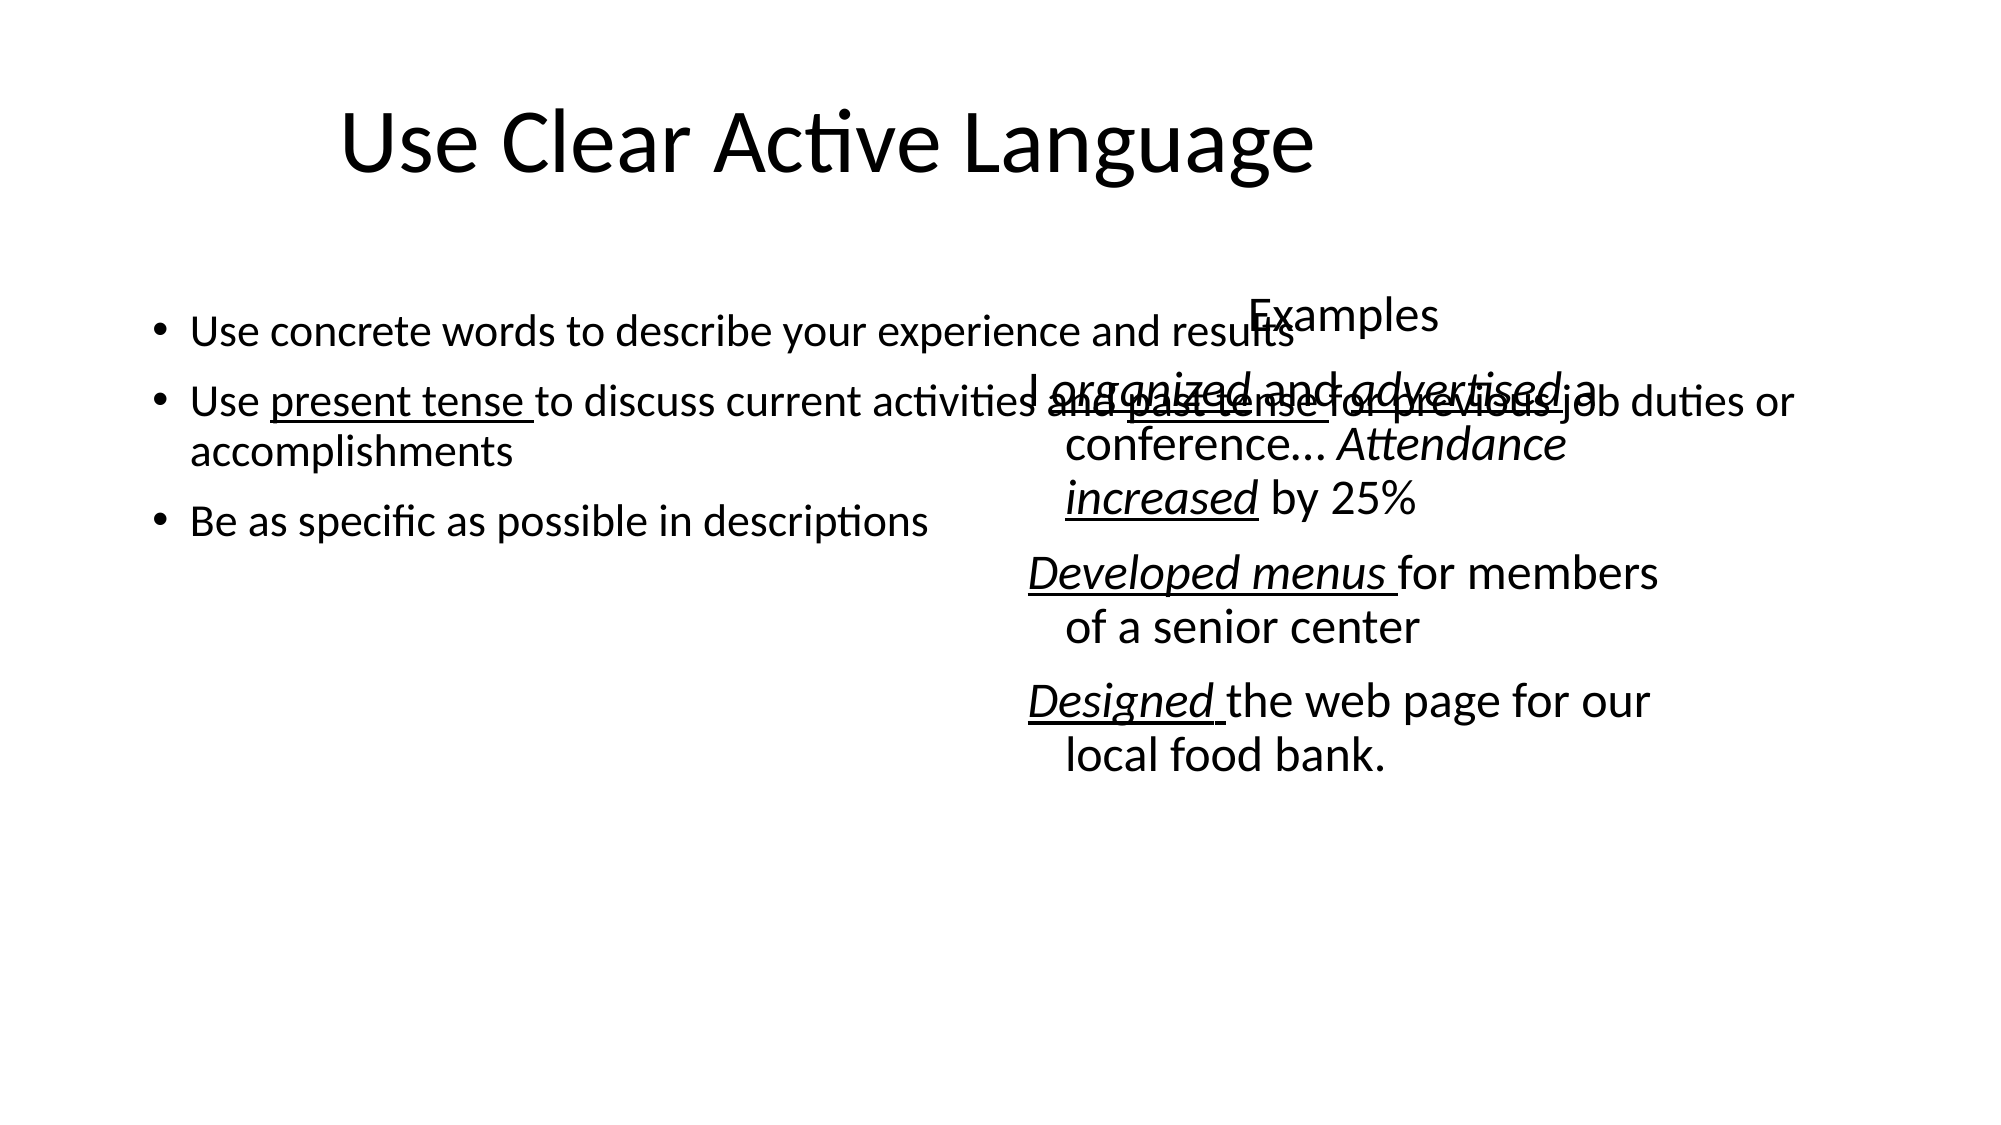

# Use Clear Active Language

Examples
I organized and advertised a conference… Attendance increased by 25%
Developed menus for members of a senior center
Designed the web page for our local food bank.

Use concrete words to describe your experience and results
Use present tense to discuss current activities and past tense for previous job duties or accomplishments
Be as specific as possible in descriptions